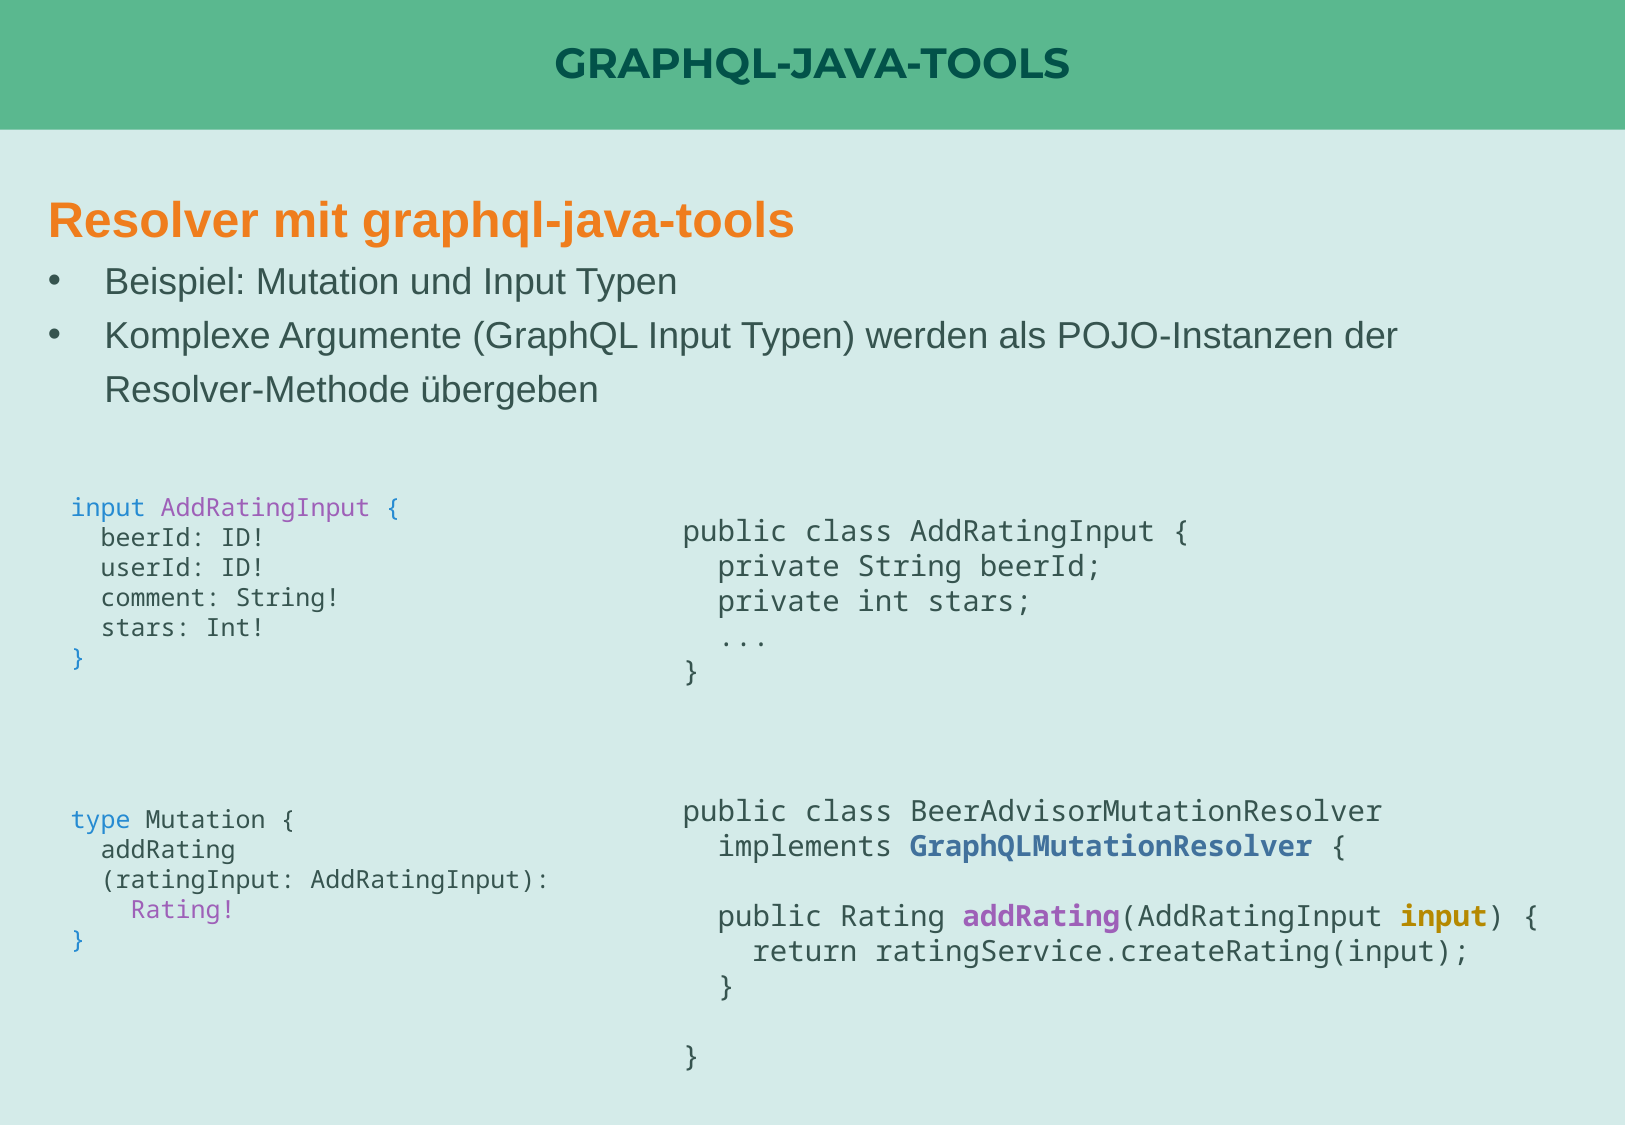

# graphql-java-tools
Resolver mit graphql-java-tools
Beispiel: Mutation und Input Typen
Komplexe Argumente (GraphQL Input Typen) werden als POJO-Instanzen der Resolver-Methode übergeben

public class AddRatingInput {
  private String beerId;
  private int stars;
  ...
}

public class BeerAdvisorMutationResolver
  implements GraphQLMutationResolver {
  public Rating addRating(AddRatingInput input) {
    return ratingService.createRating(input);
  }
}
input AddRatingInput {
  beerId: ID!
  userId: ID!
  comment: String!
  stars: Int!
}
type Mutation {
  addRating
  (ratingInput: AddRatingInput):
    Rating!
}